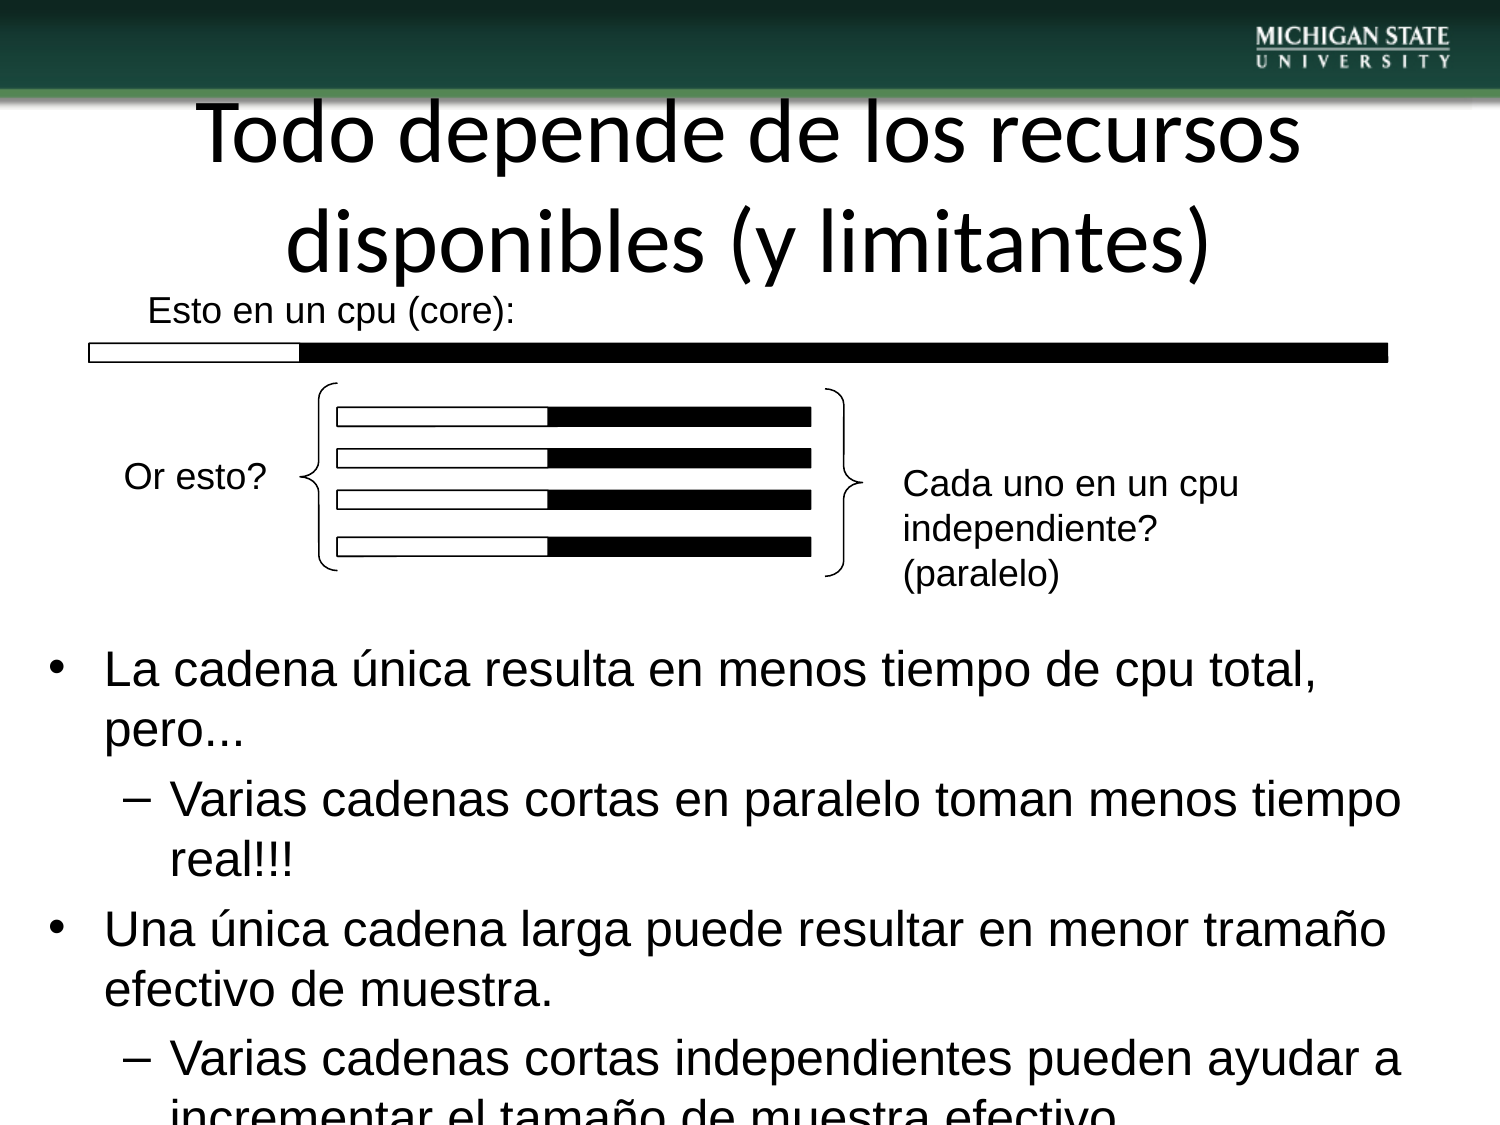

Todo depende de los recursos disponibles (y limitantes)
Esto en un cpu (core):

Or esto?

Cada uno en un cpu independiente? (paralelo)

La cadena única resulta en menos tiempo de cpu total, pero...
Varias cadenas cortas en paralelo toman menos tiempo real!!!
Una única cadena larga puede resultar en menor tramaño efectivo de muestra.
Varias cadenas cortas independientes pueden ayudar a incrementar el tamaño de muestra efectivo.
Usted debe decider que estrategia es major en cada caso.